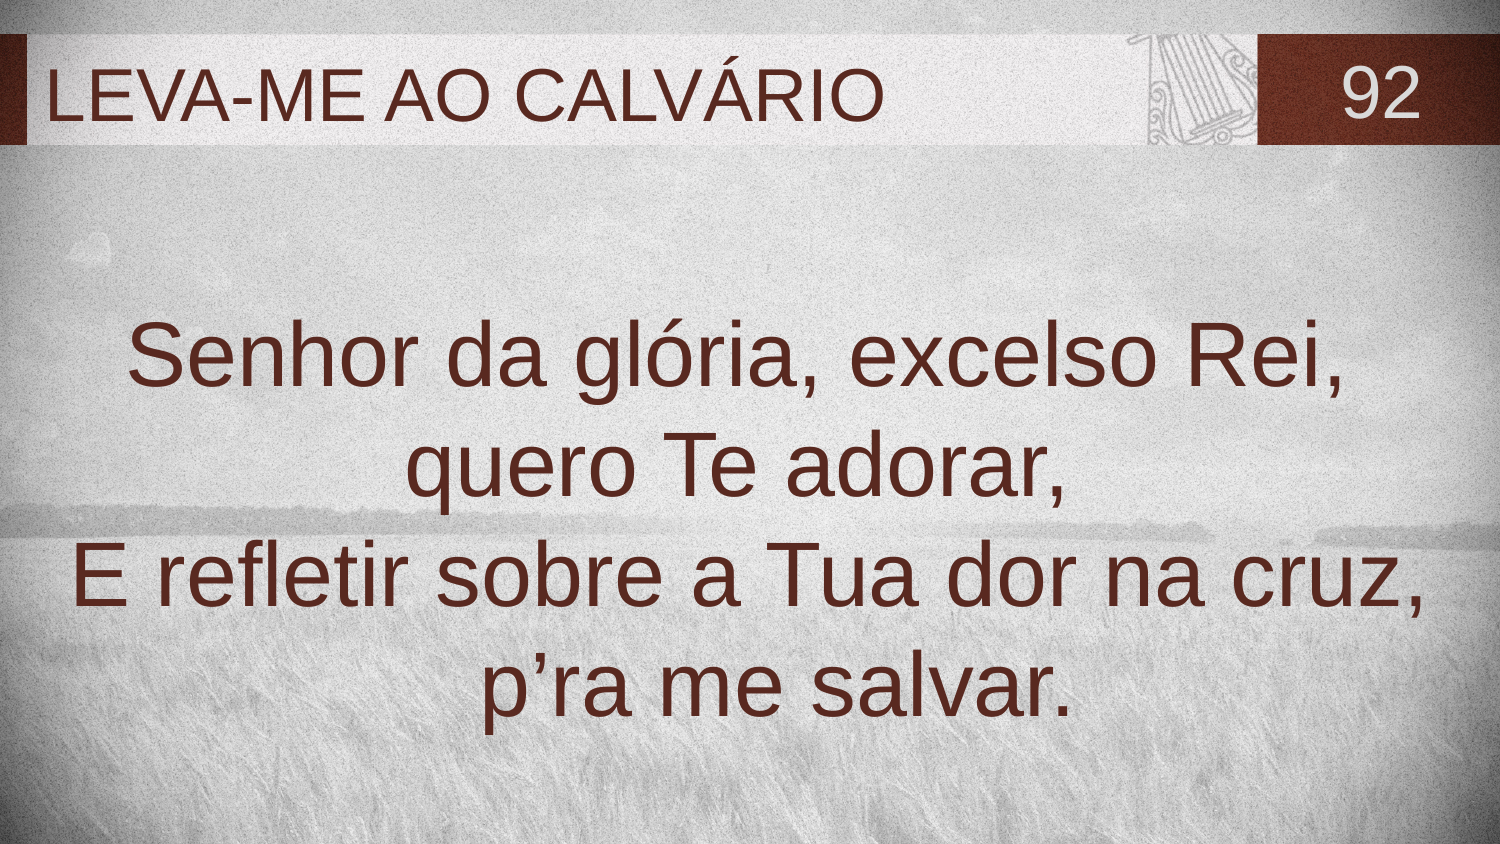

# LEVA-ME AO CALVÁRIO
92
Senhor da glória, excelso Rei,
quero Te adorar,
E refletir sobre a Tua dor na cruz, p’ra me salvar.